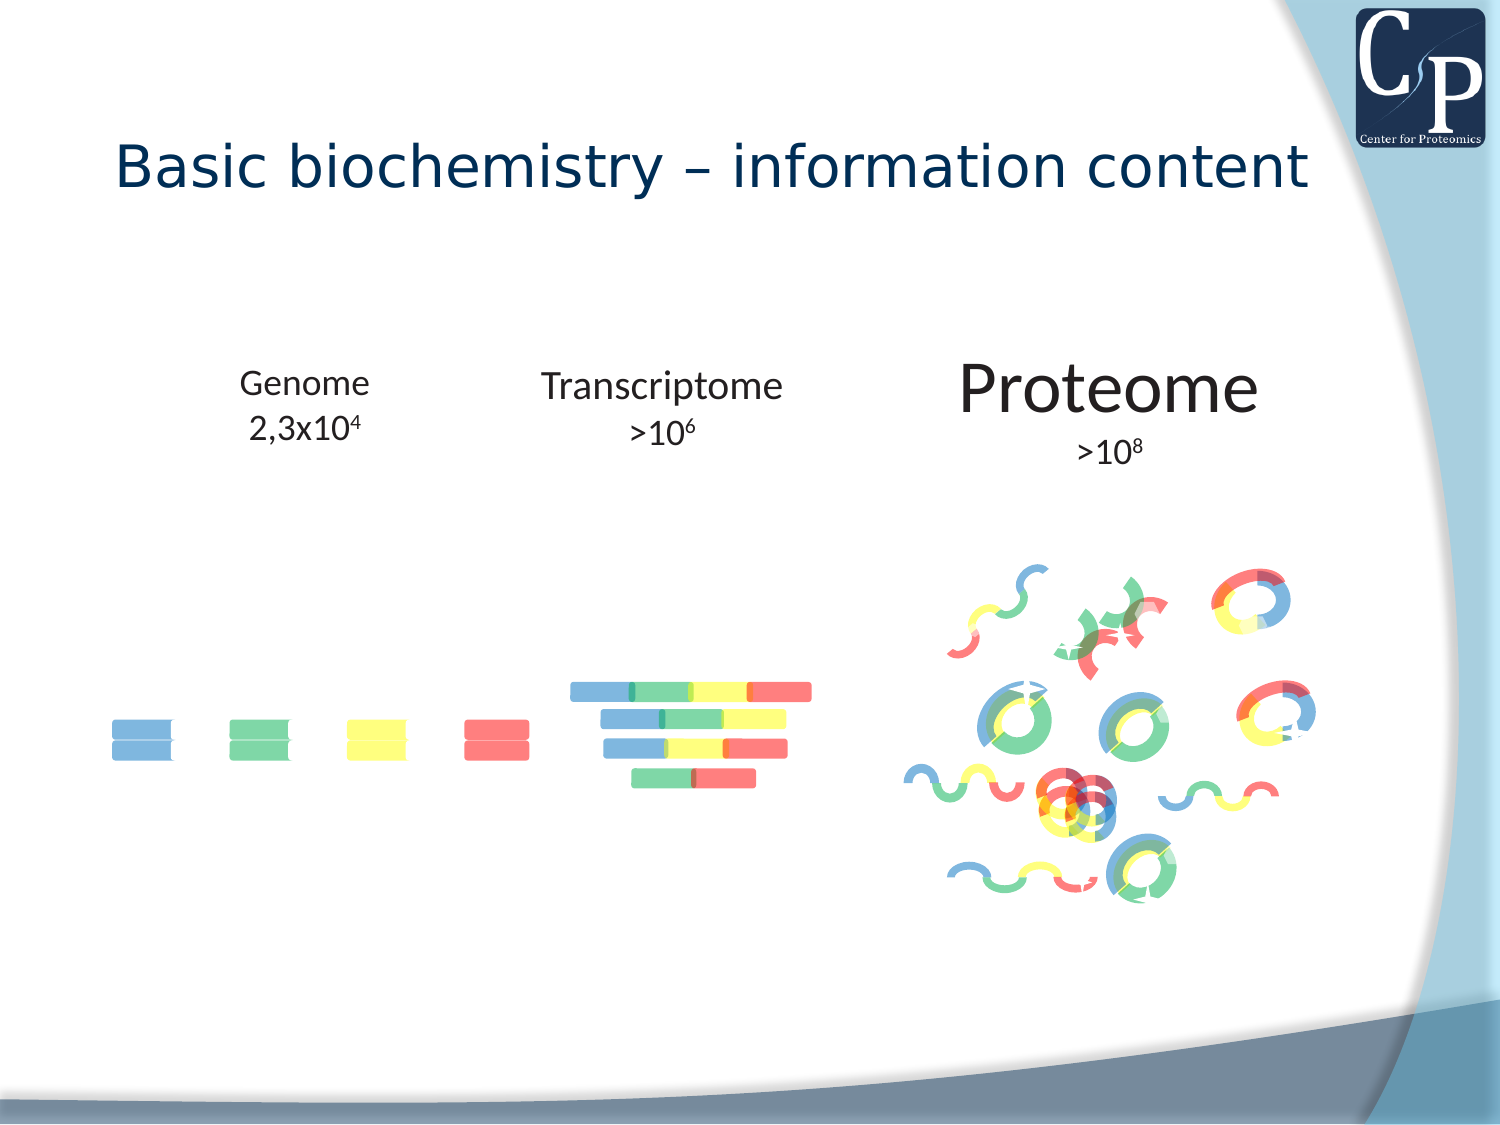

Basic biochemistry – information content
Proteome
>108

Transcriptome
>106

Genome
2,3x104